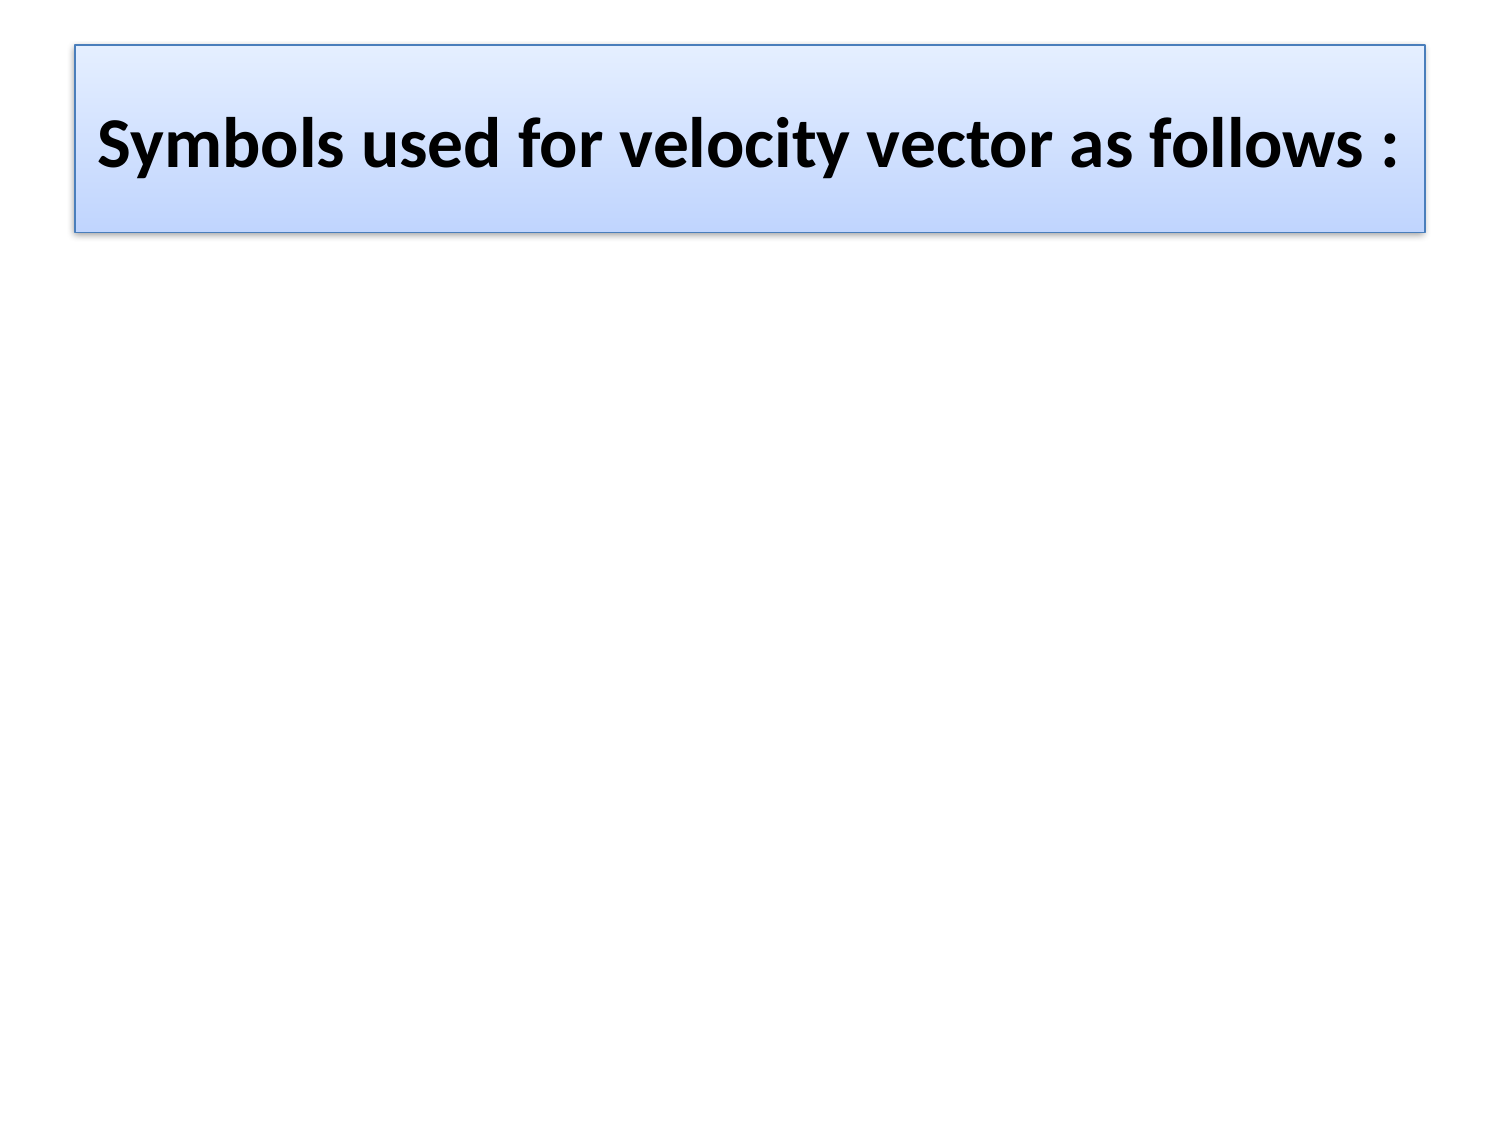

# Symbols used for velocity vector as follows :